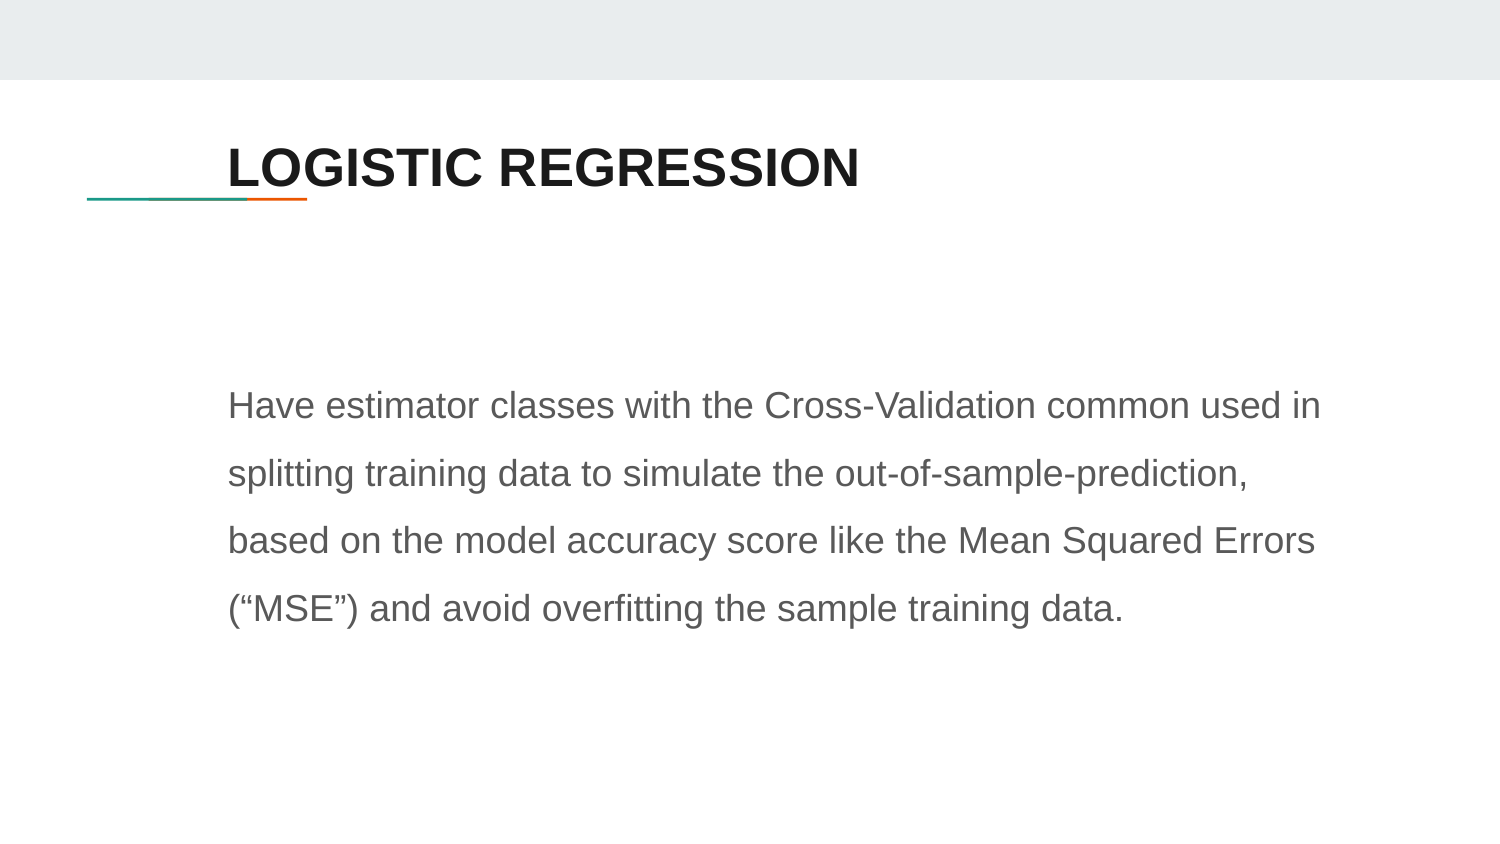

# LOGISTIC REGRESSION
Have estimator classes with the Cross-Validation common used in splitting training data to simulate the out-of-sample-prediction, based on the model accuracy score like the Mean Squared Errors (“MSE”) and avoid overfitting the sample training data.